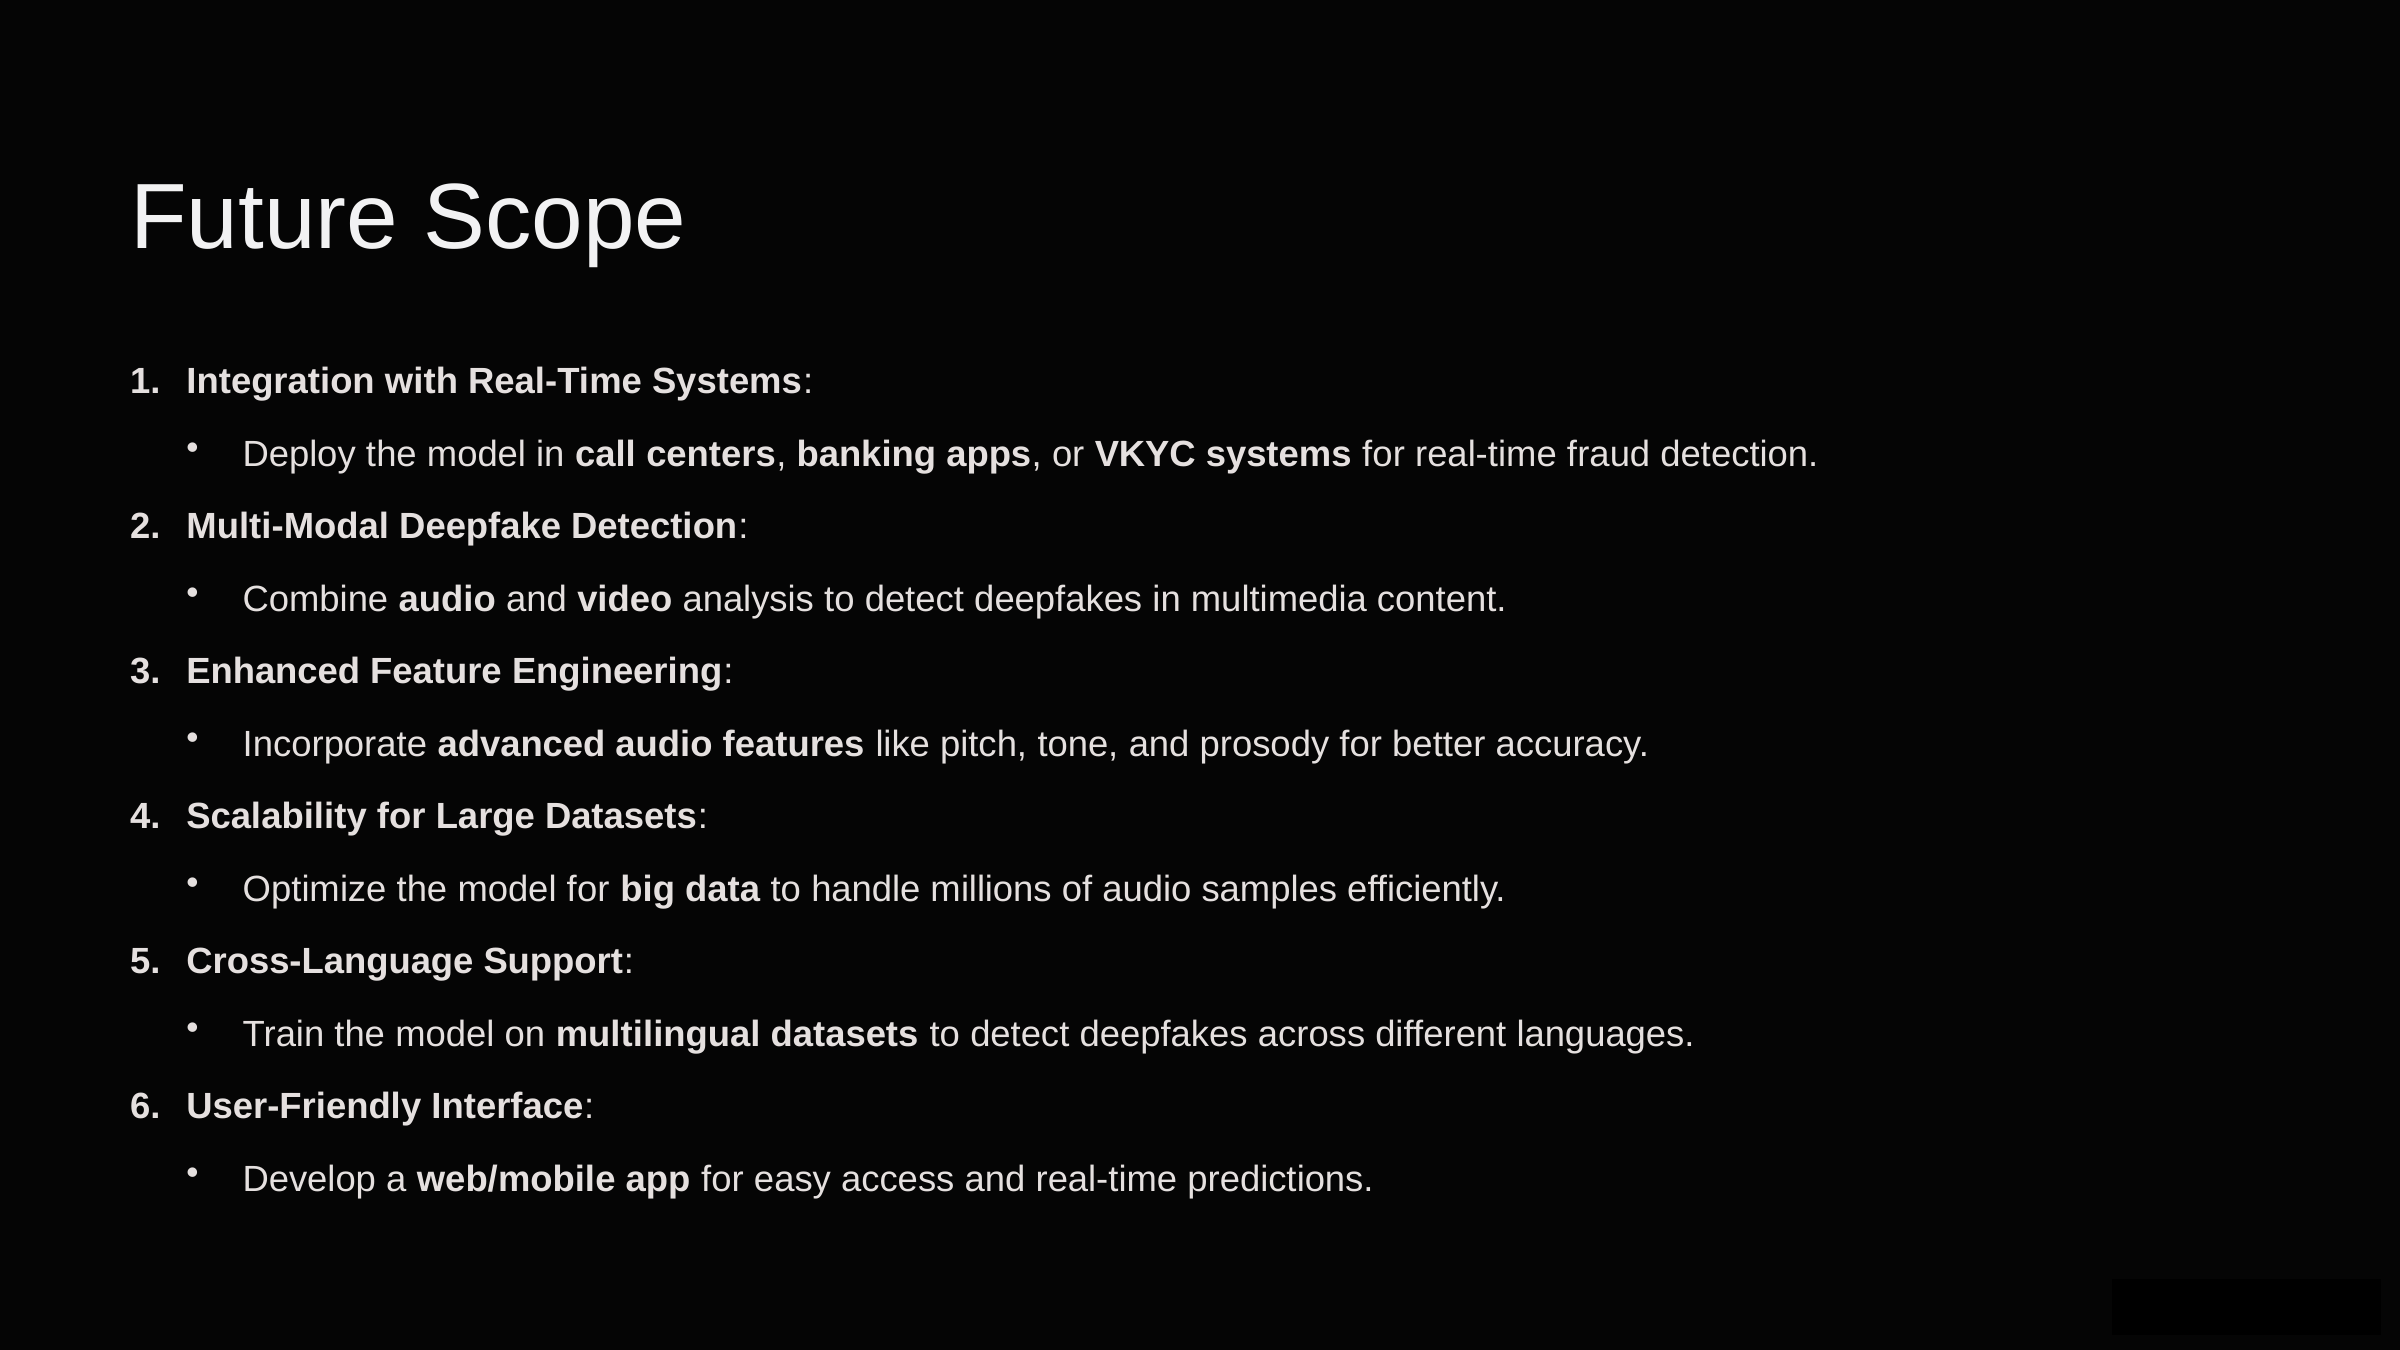

Future Scope
Integration with Real-Time Systems:
Deploy the model in call centers, banking apps, or VKYC systems for real-time fraud detection.
Multi-Modal Deepfake Detection:
Combine audio and video analysis to detect deepfakes in multimedia content.
Enhanced Feature Engineering:
Incorporate advanced audio features like pitch, tone, and prosody for better accuracy.
Scalability for Large Datasets:
Optimize the model for big data to handle millions of audio samples efficiently.
Cross-Language Support:
Train the model on multilingual datasets to detect deepfakes across different languages.
User-Friendly Interface:
Develop a web/mobile app for easy access and real-time predictions.